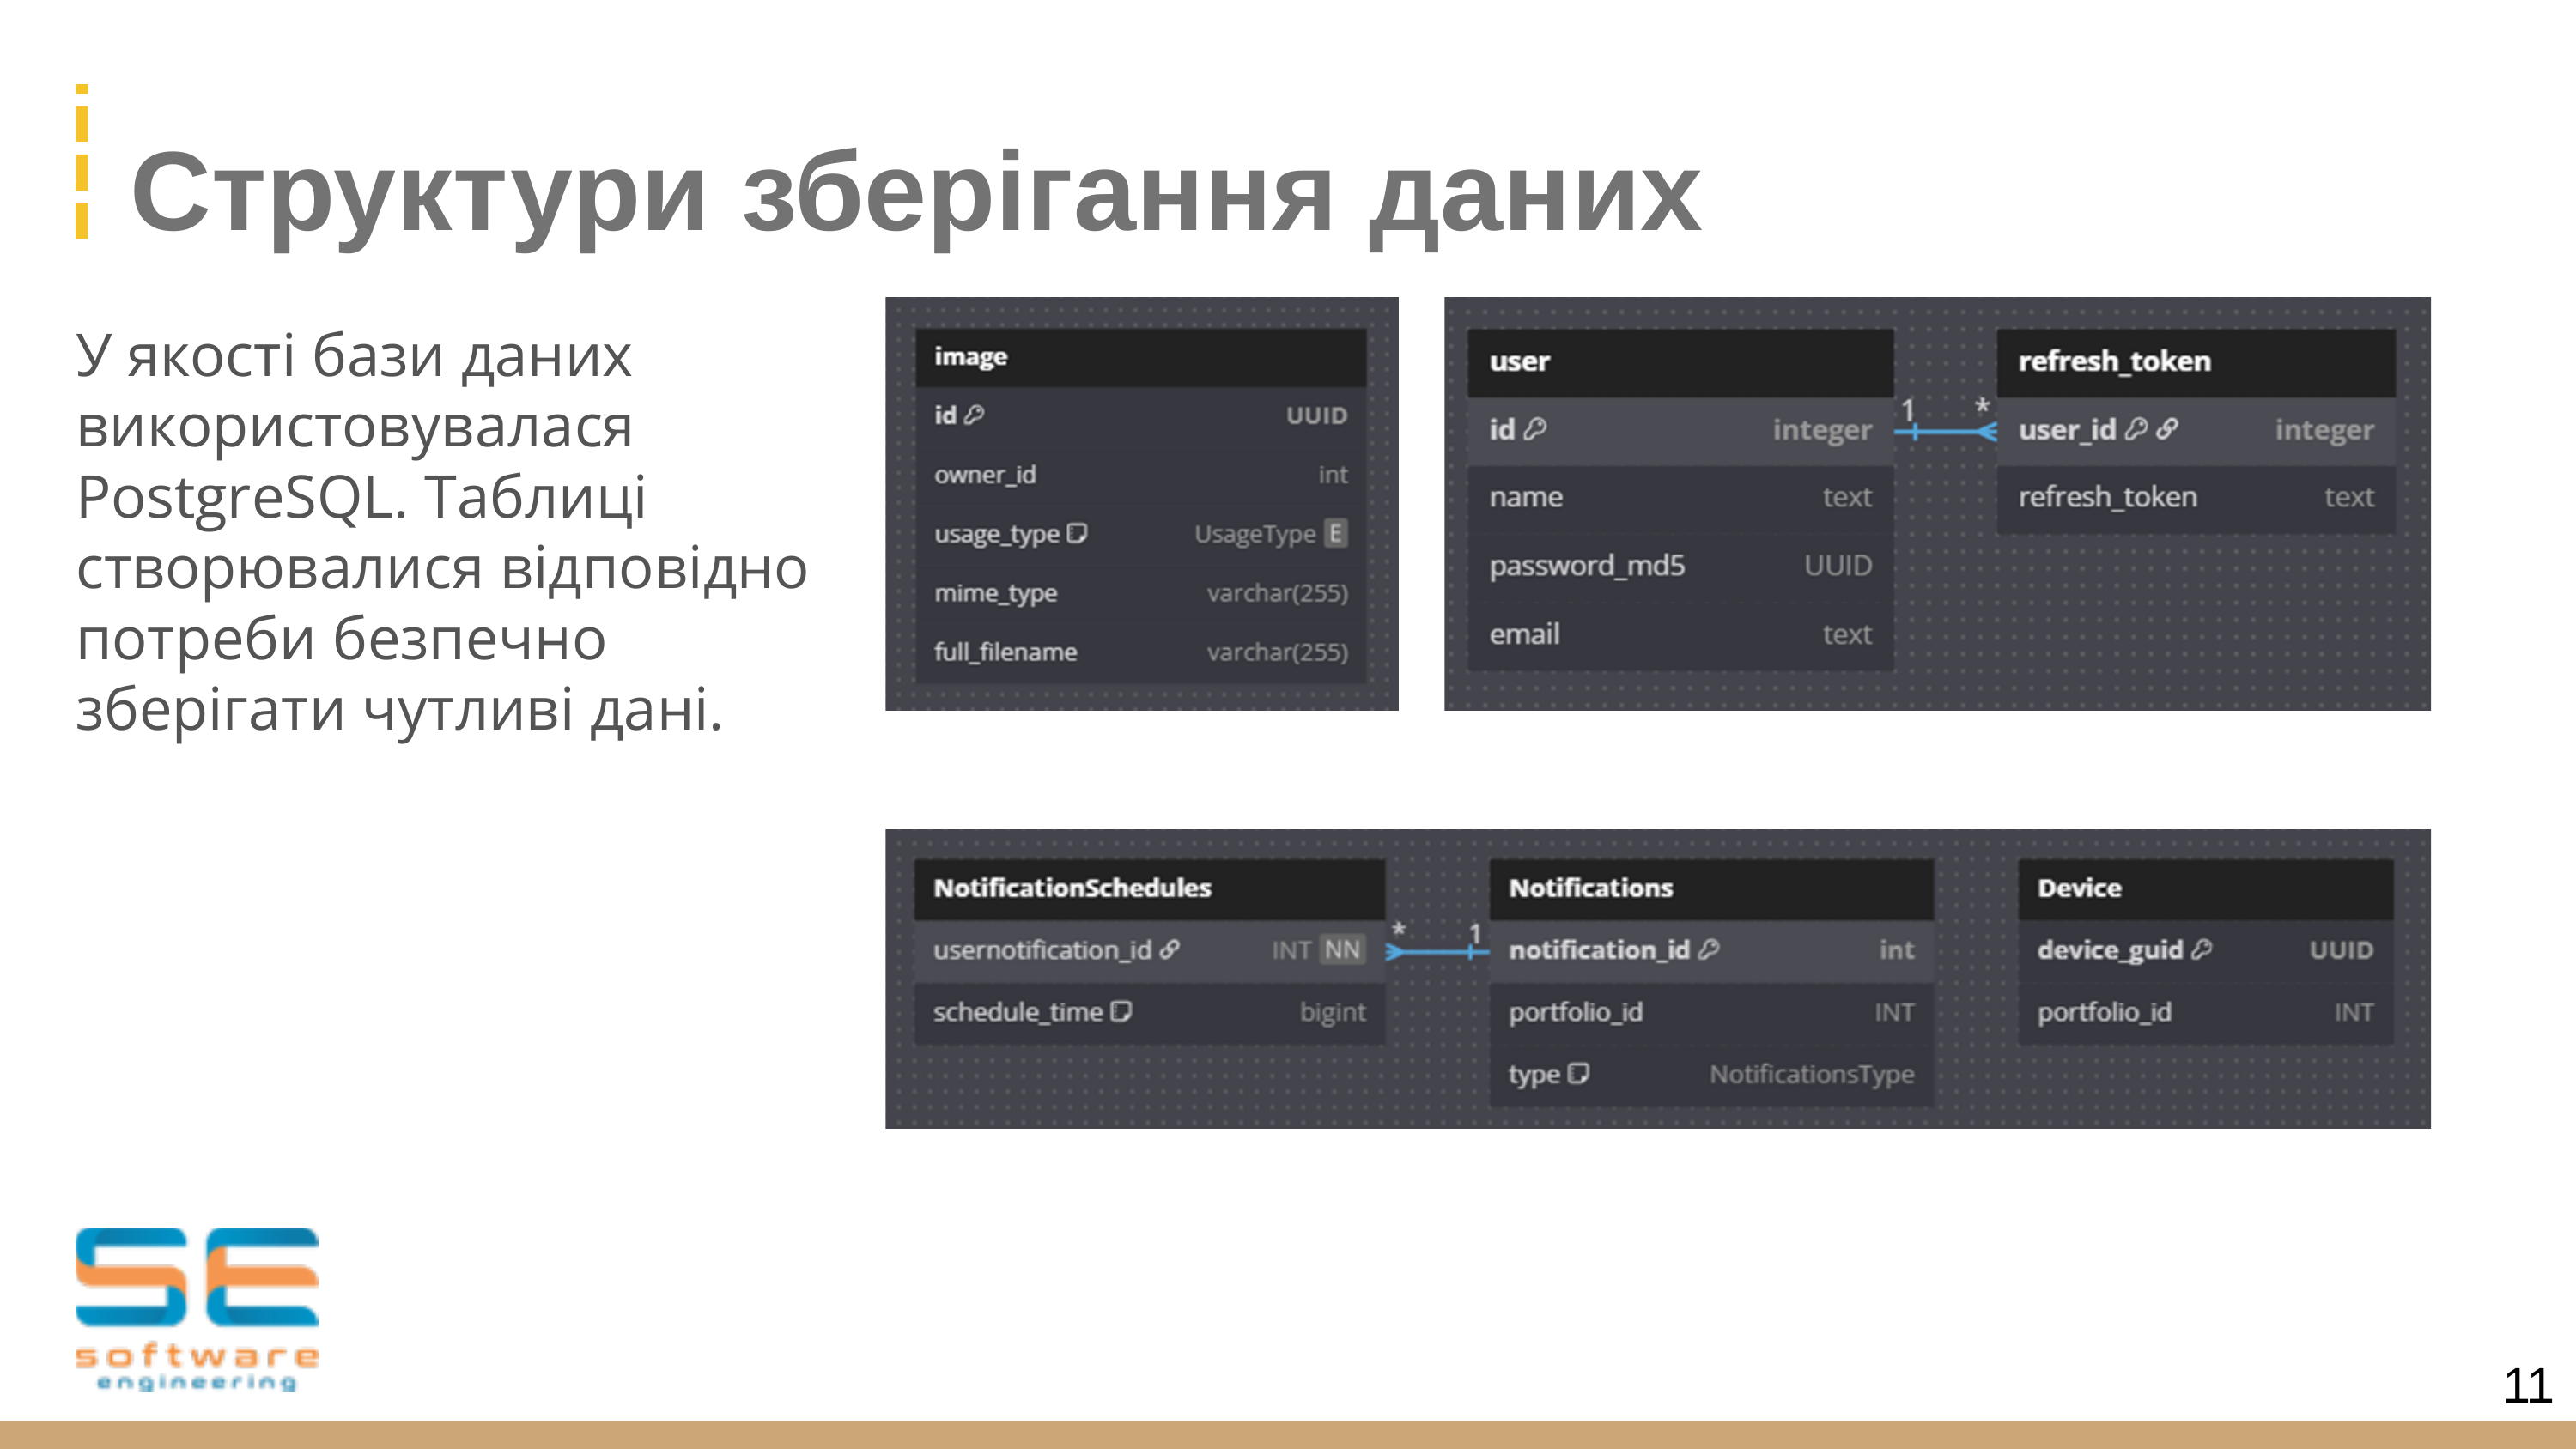

Структури зберігання даних

У якості бази даних використовувалася PostgreSQL. Таблиці створювалися відповідно потреби безпечно зберігати чутливі дані.

11